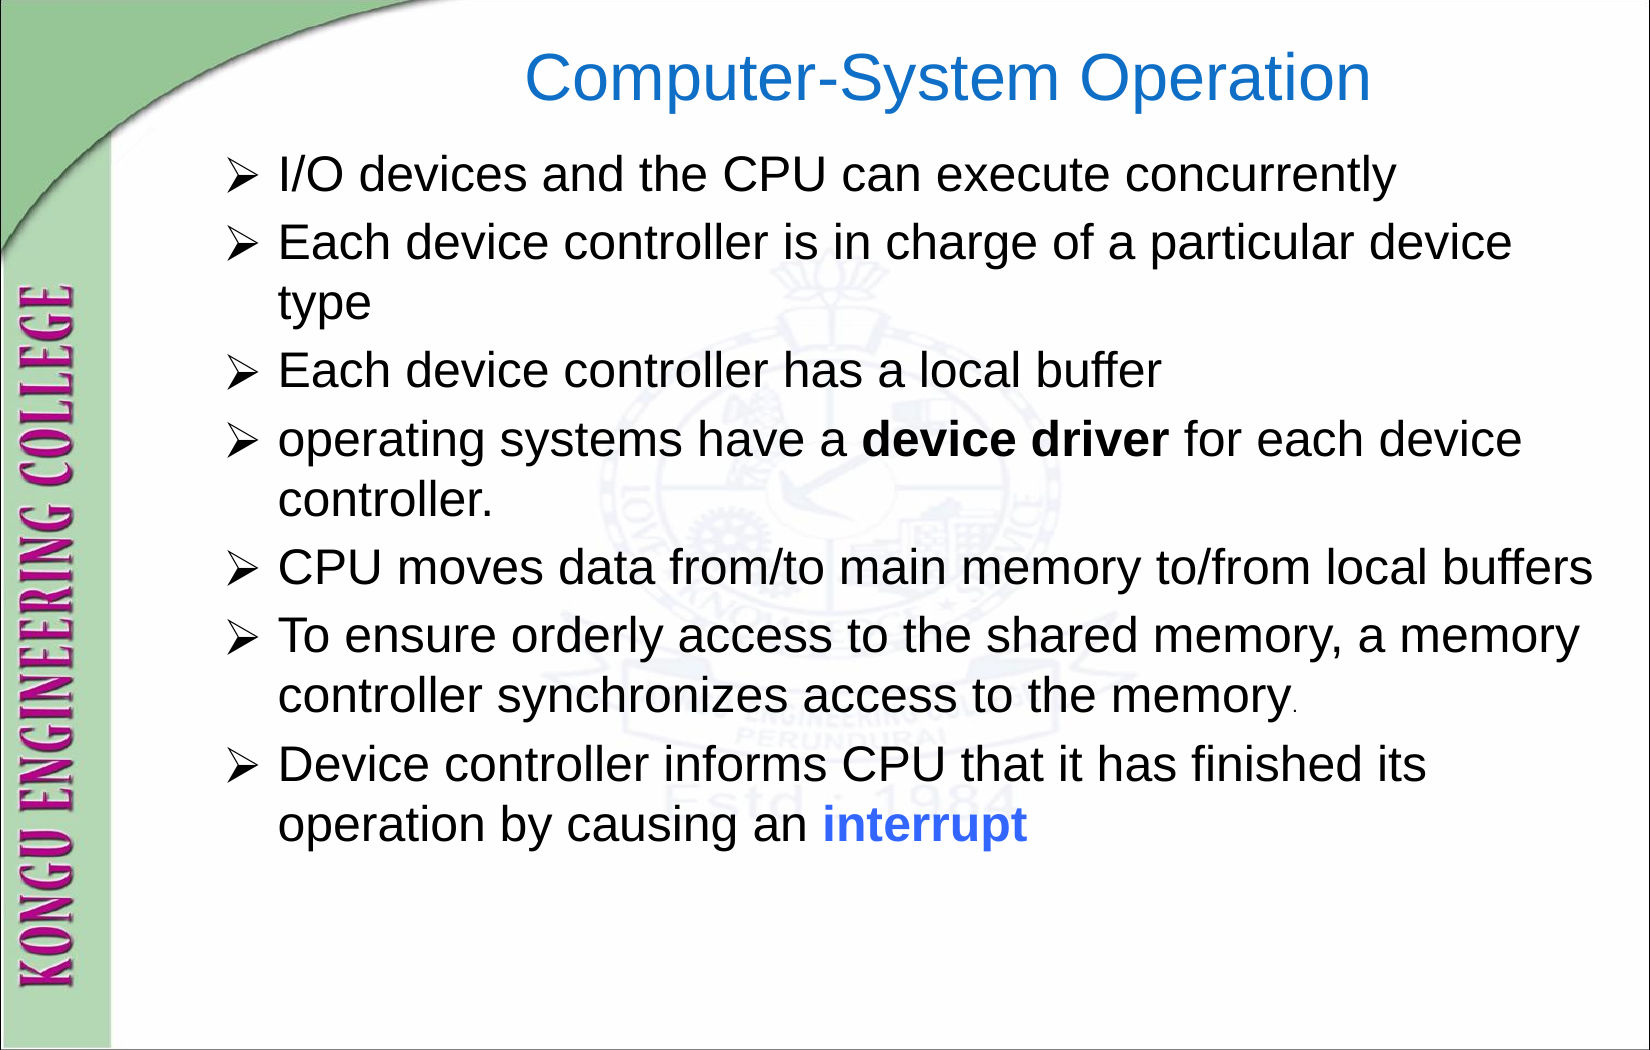

Computer-System Operation
I/O devices and the CPU can execute concurrently
Each device controller is in charge of a particular device type
Each device controller has a local buffer
operating systems have a device driver for each device controller.
CPU moves data from/to main memory to/from local buffers
To ensure orderly access to the shared memory, a memory controller synchronizes access to the memory.
Device controller informs CPU that it has finished its operation by causing an interrupt